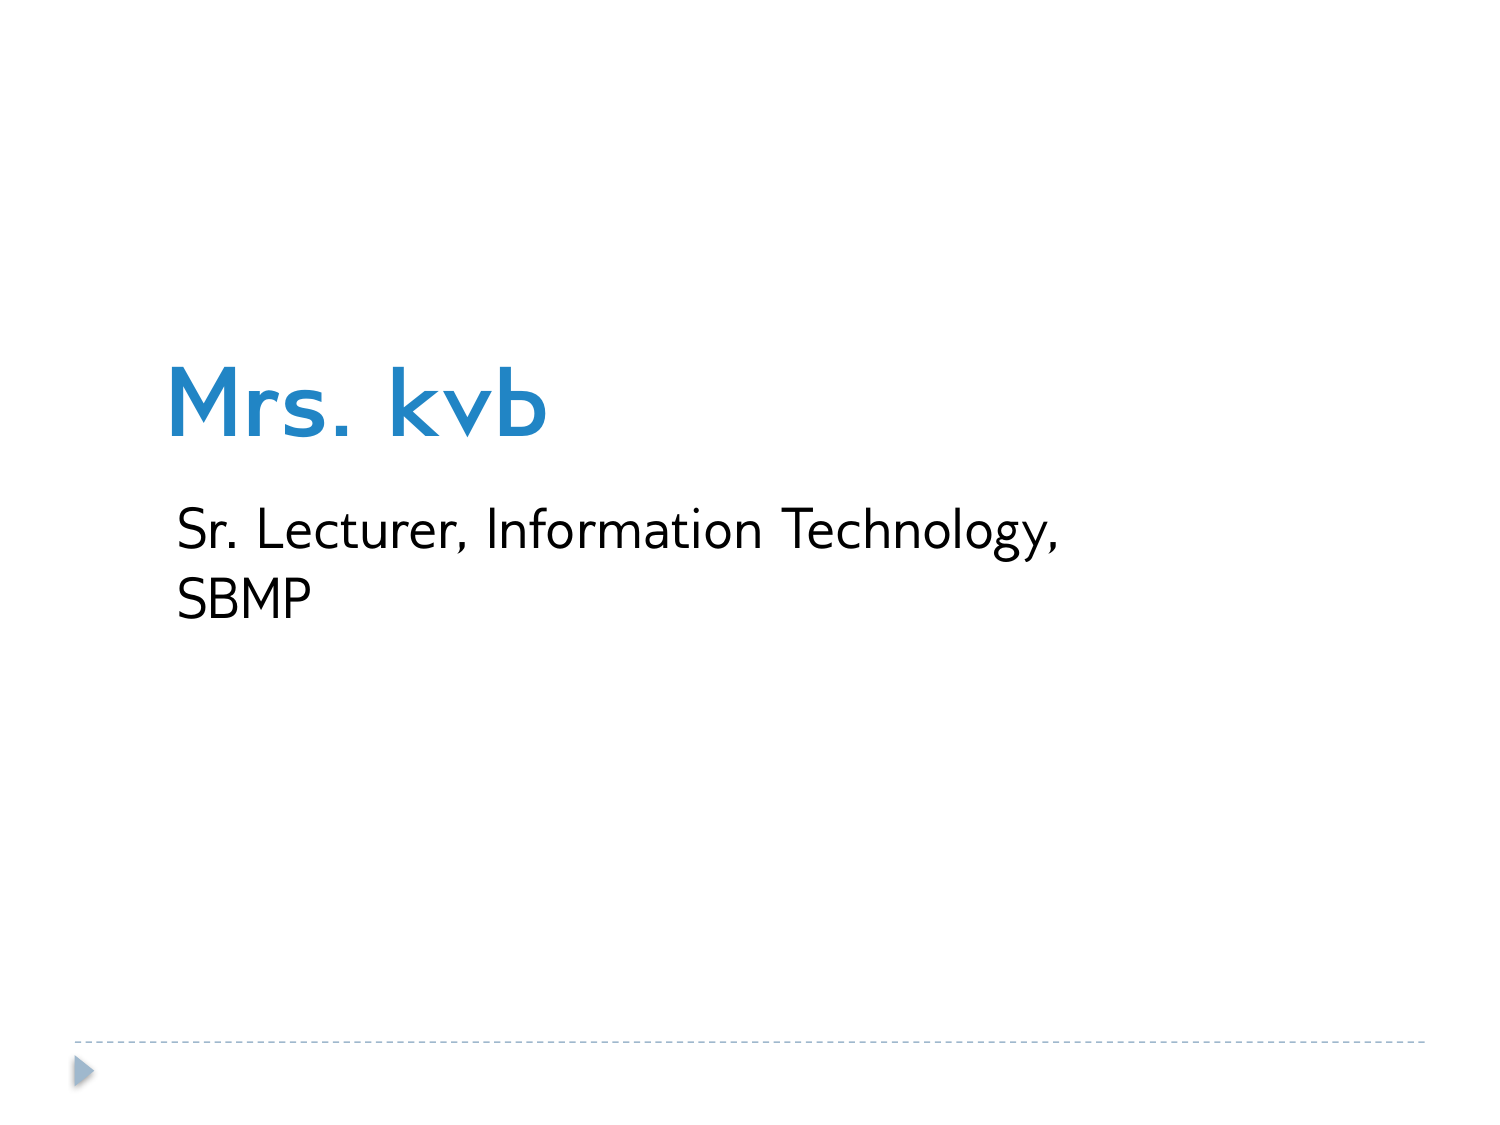

Mrs. kvb
Sr. Lecturer, Information Technology,
SBMP